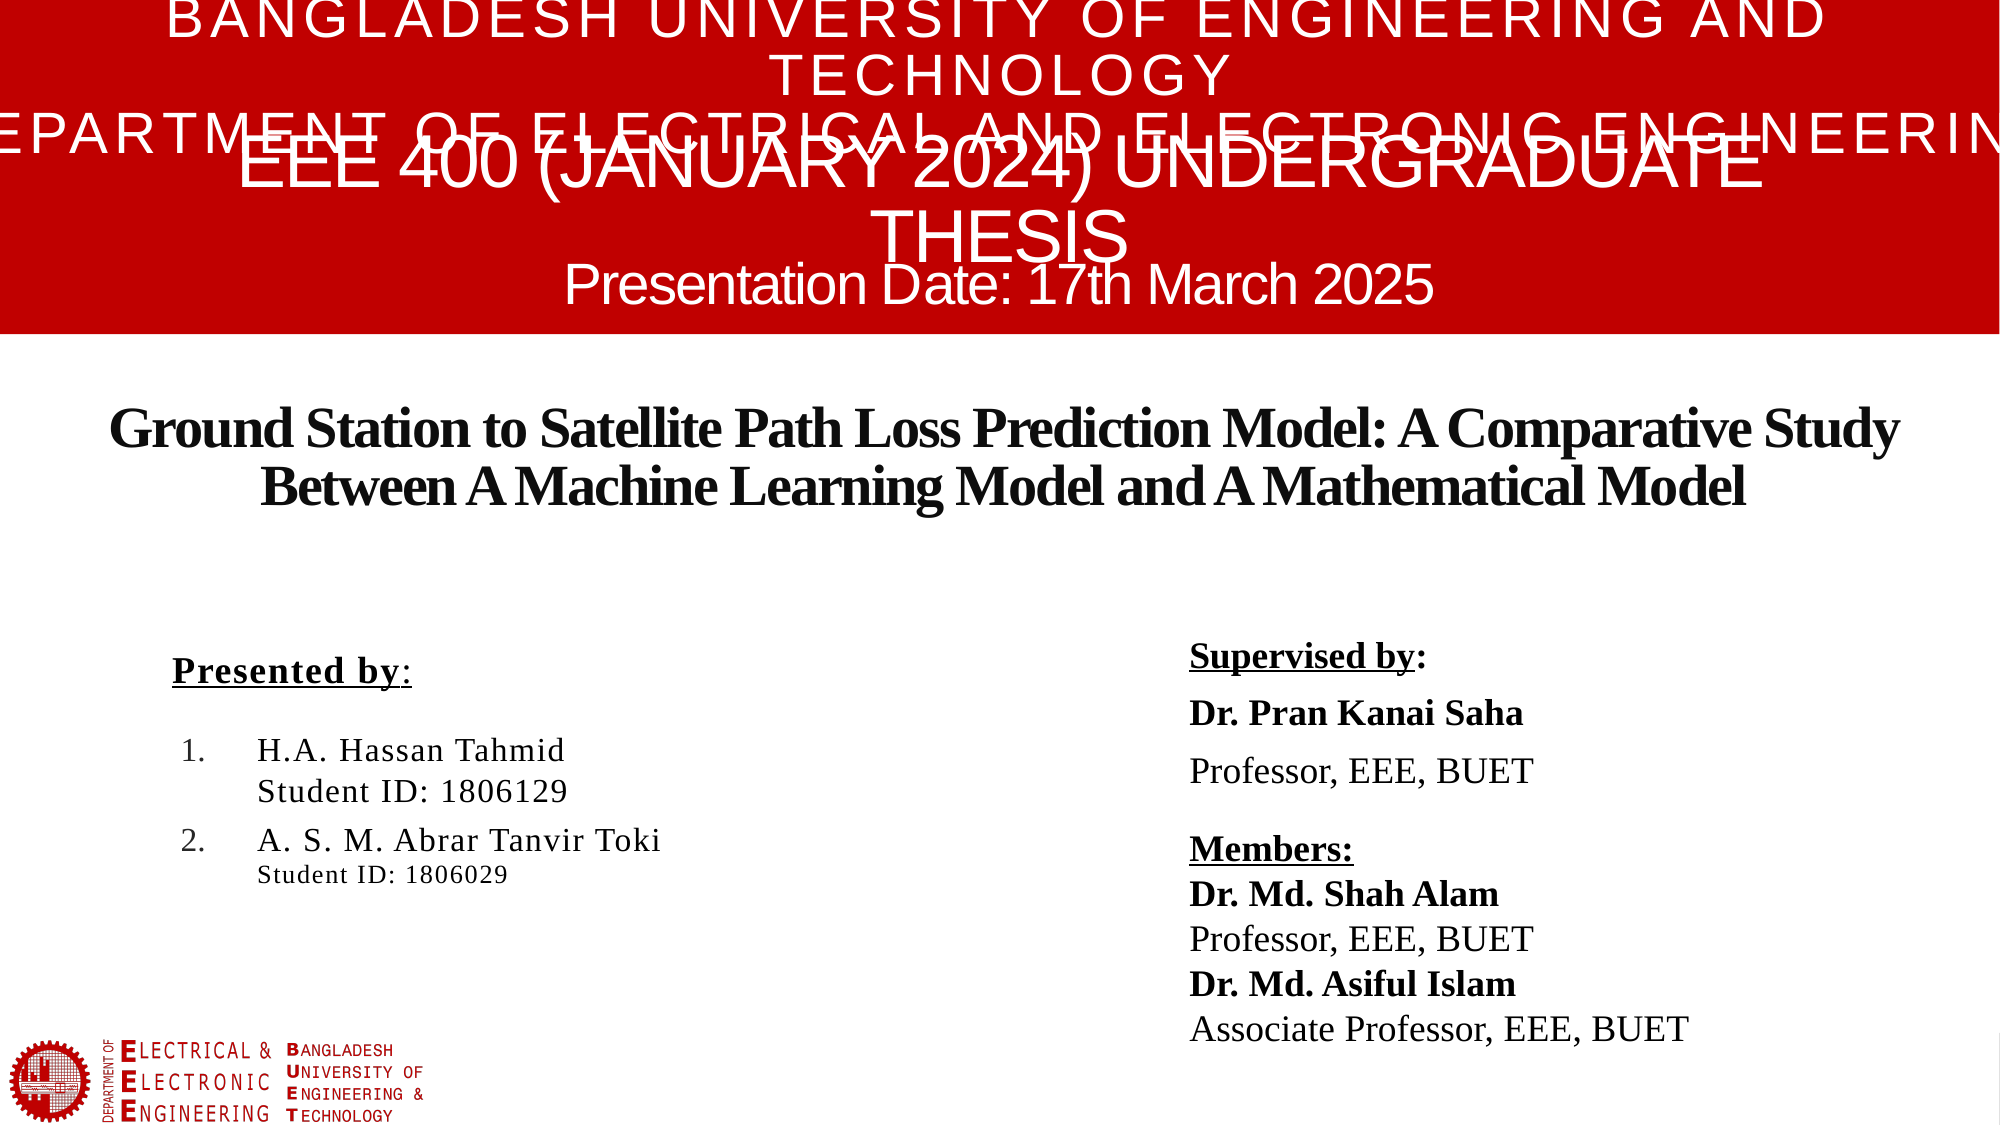

Bangladesh University of Engineering and Technology
Department of Electrical and Electronic Engineering
EEE 400 (January 2024) UNDERGRADUATE THESIS
Presentation Date: 17th March 2025
# Ground Station to Satellite Path Loss Prediction Model: A Comparative Study Between A Machine Learning Model and A Mathematical Model
Supervised by:
Dr. Pran Kanai Saha
Professor, EEE, BUET
Presented by:

H.A. Hassan Tahmid
Student ID: 1806129
A. S. M. Abrar Tanvir Toki
Student ID: 1806029

Members:
Dr. Md. Shah Alam
Professor, EEE, BUET
Dr. Md. Asiful Islam
Associate Professor, EEE, BUET

1